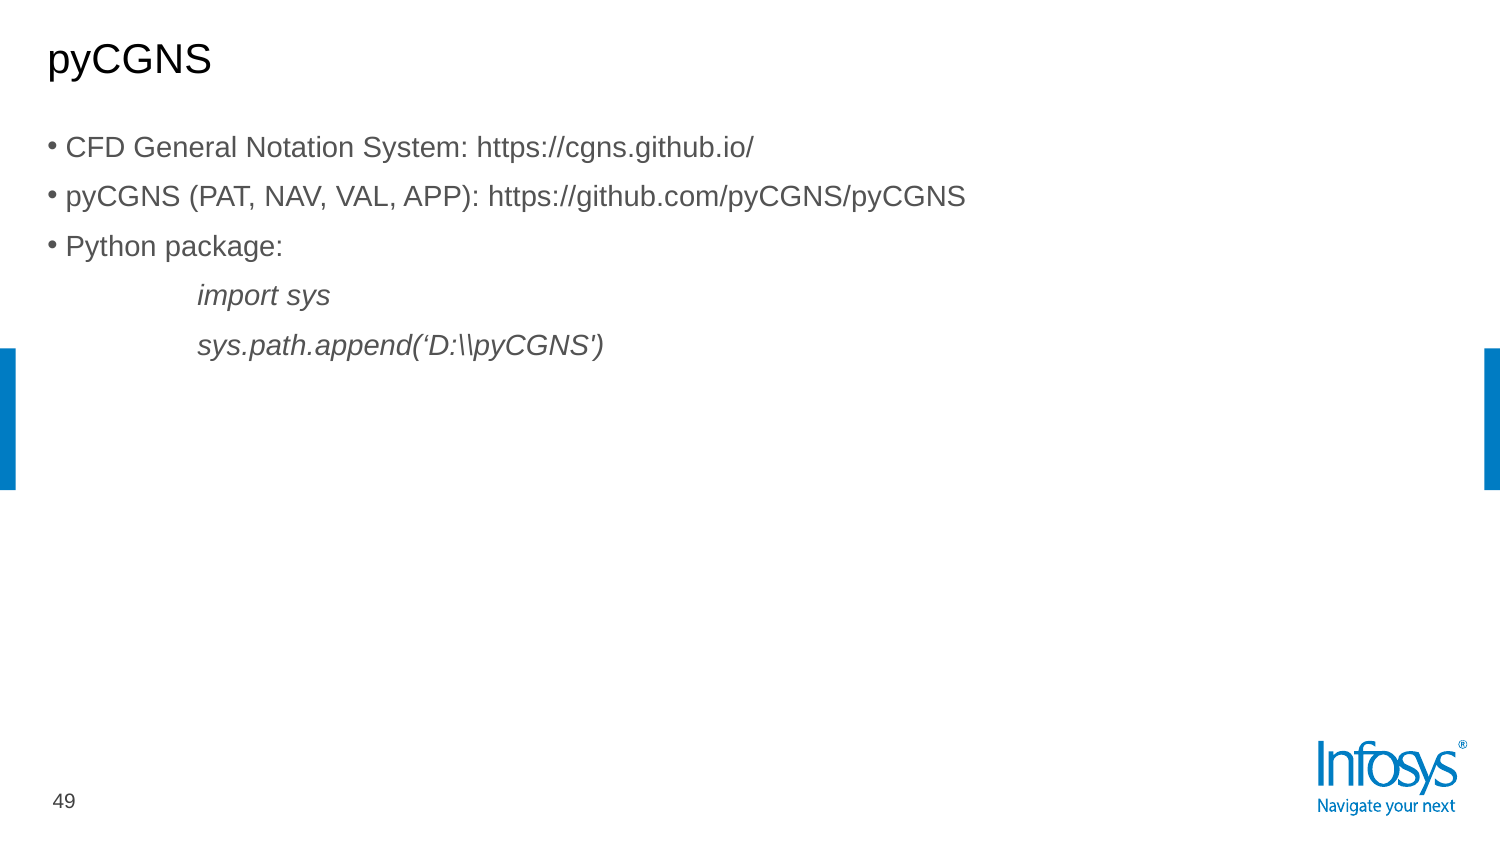

# pyCGNS
CFD General Notation System: https://cgns.github.io/
pyCGNS (PAT, NAV, VAL, APP): https://github.com/pyCGNS/pyCGNS
Python package:
	import sys
	sys.path.append(‘D:\\pyCGNS')

49